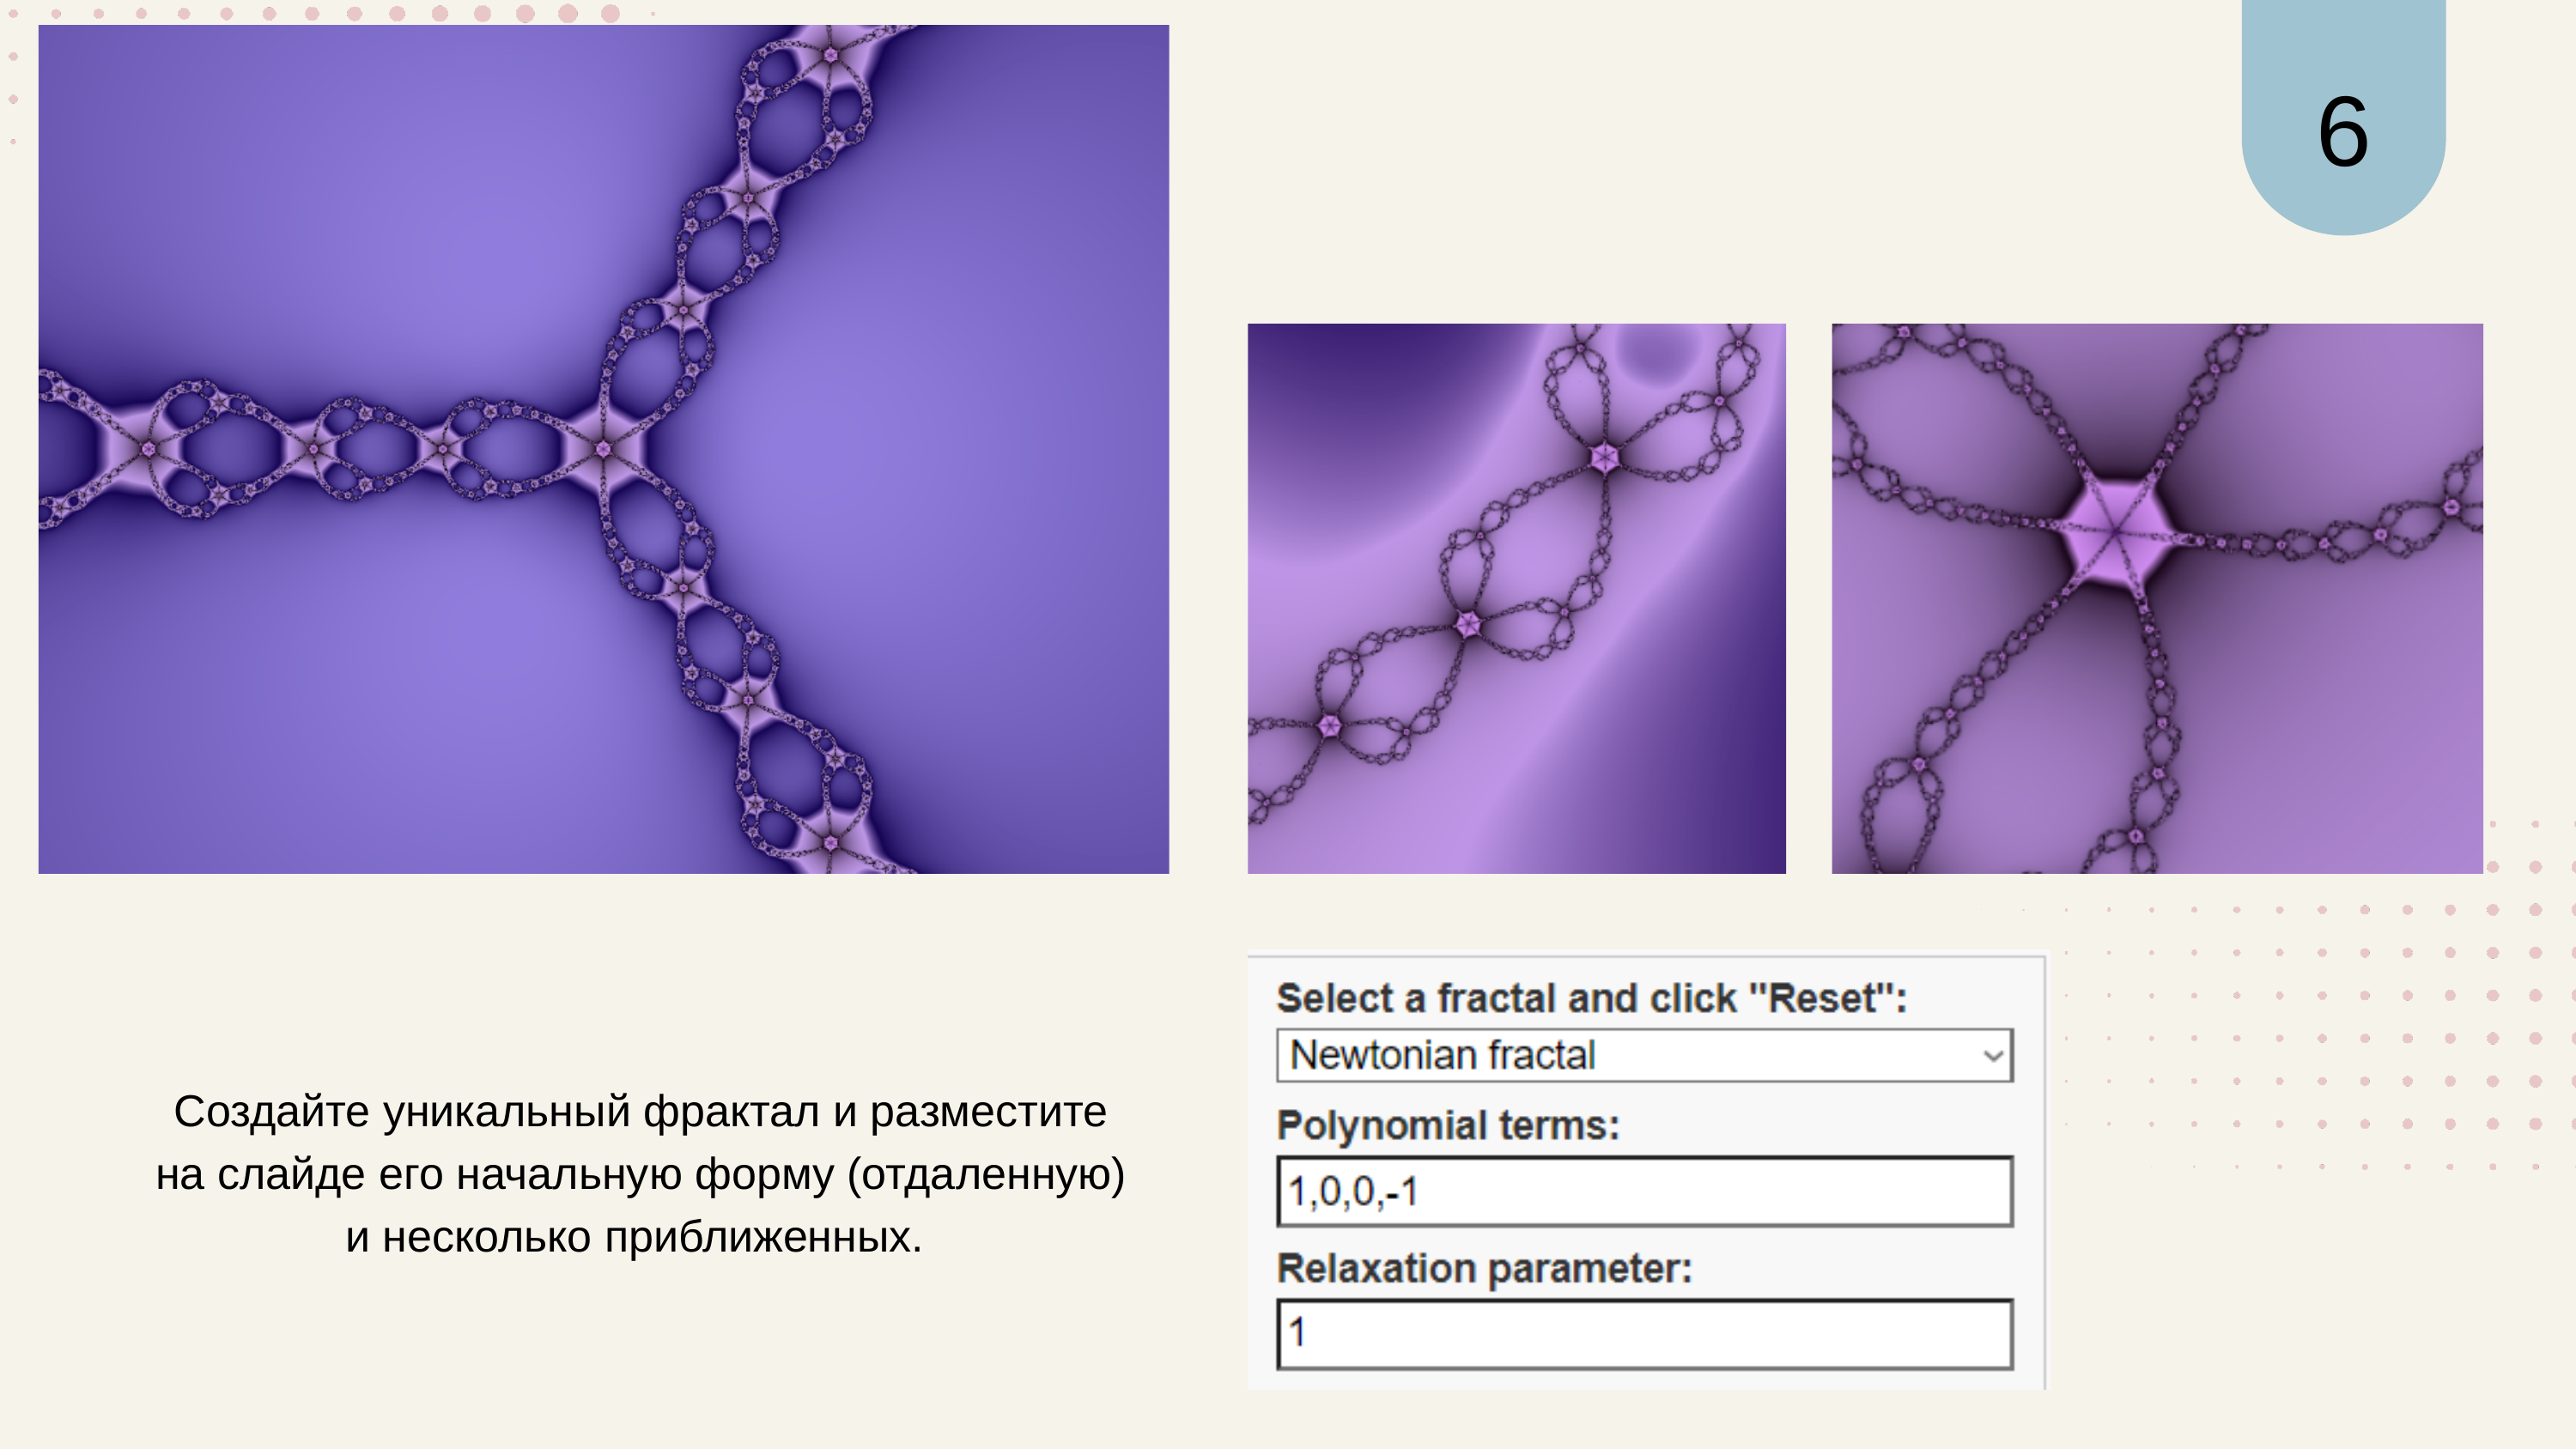

6

Создайте уникальный фрактал и разместите на слайде его начальную форму (отдаленную) и несколько приближенных.